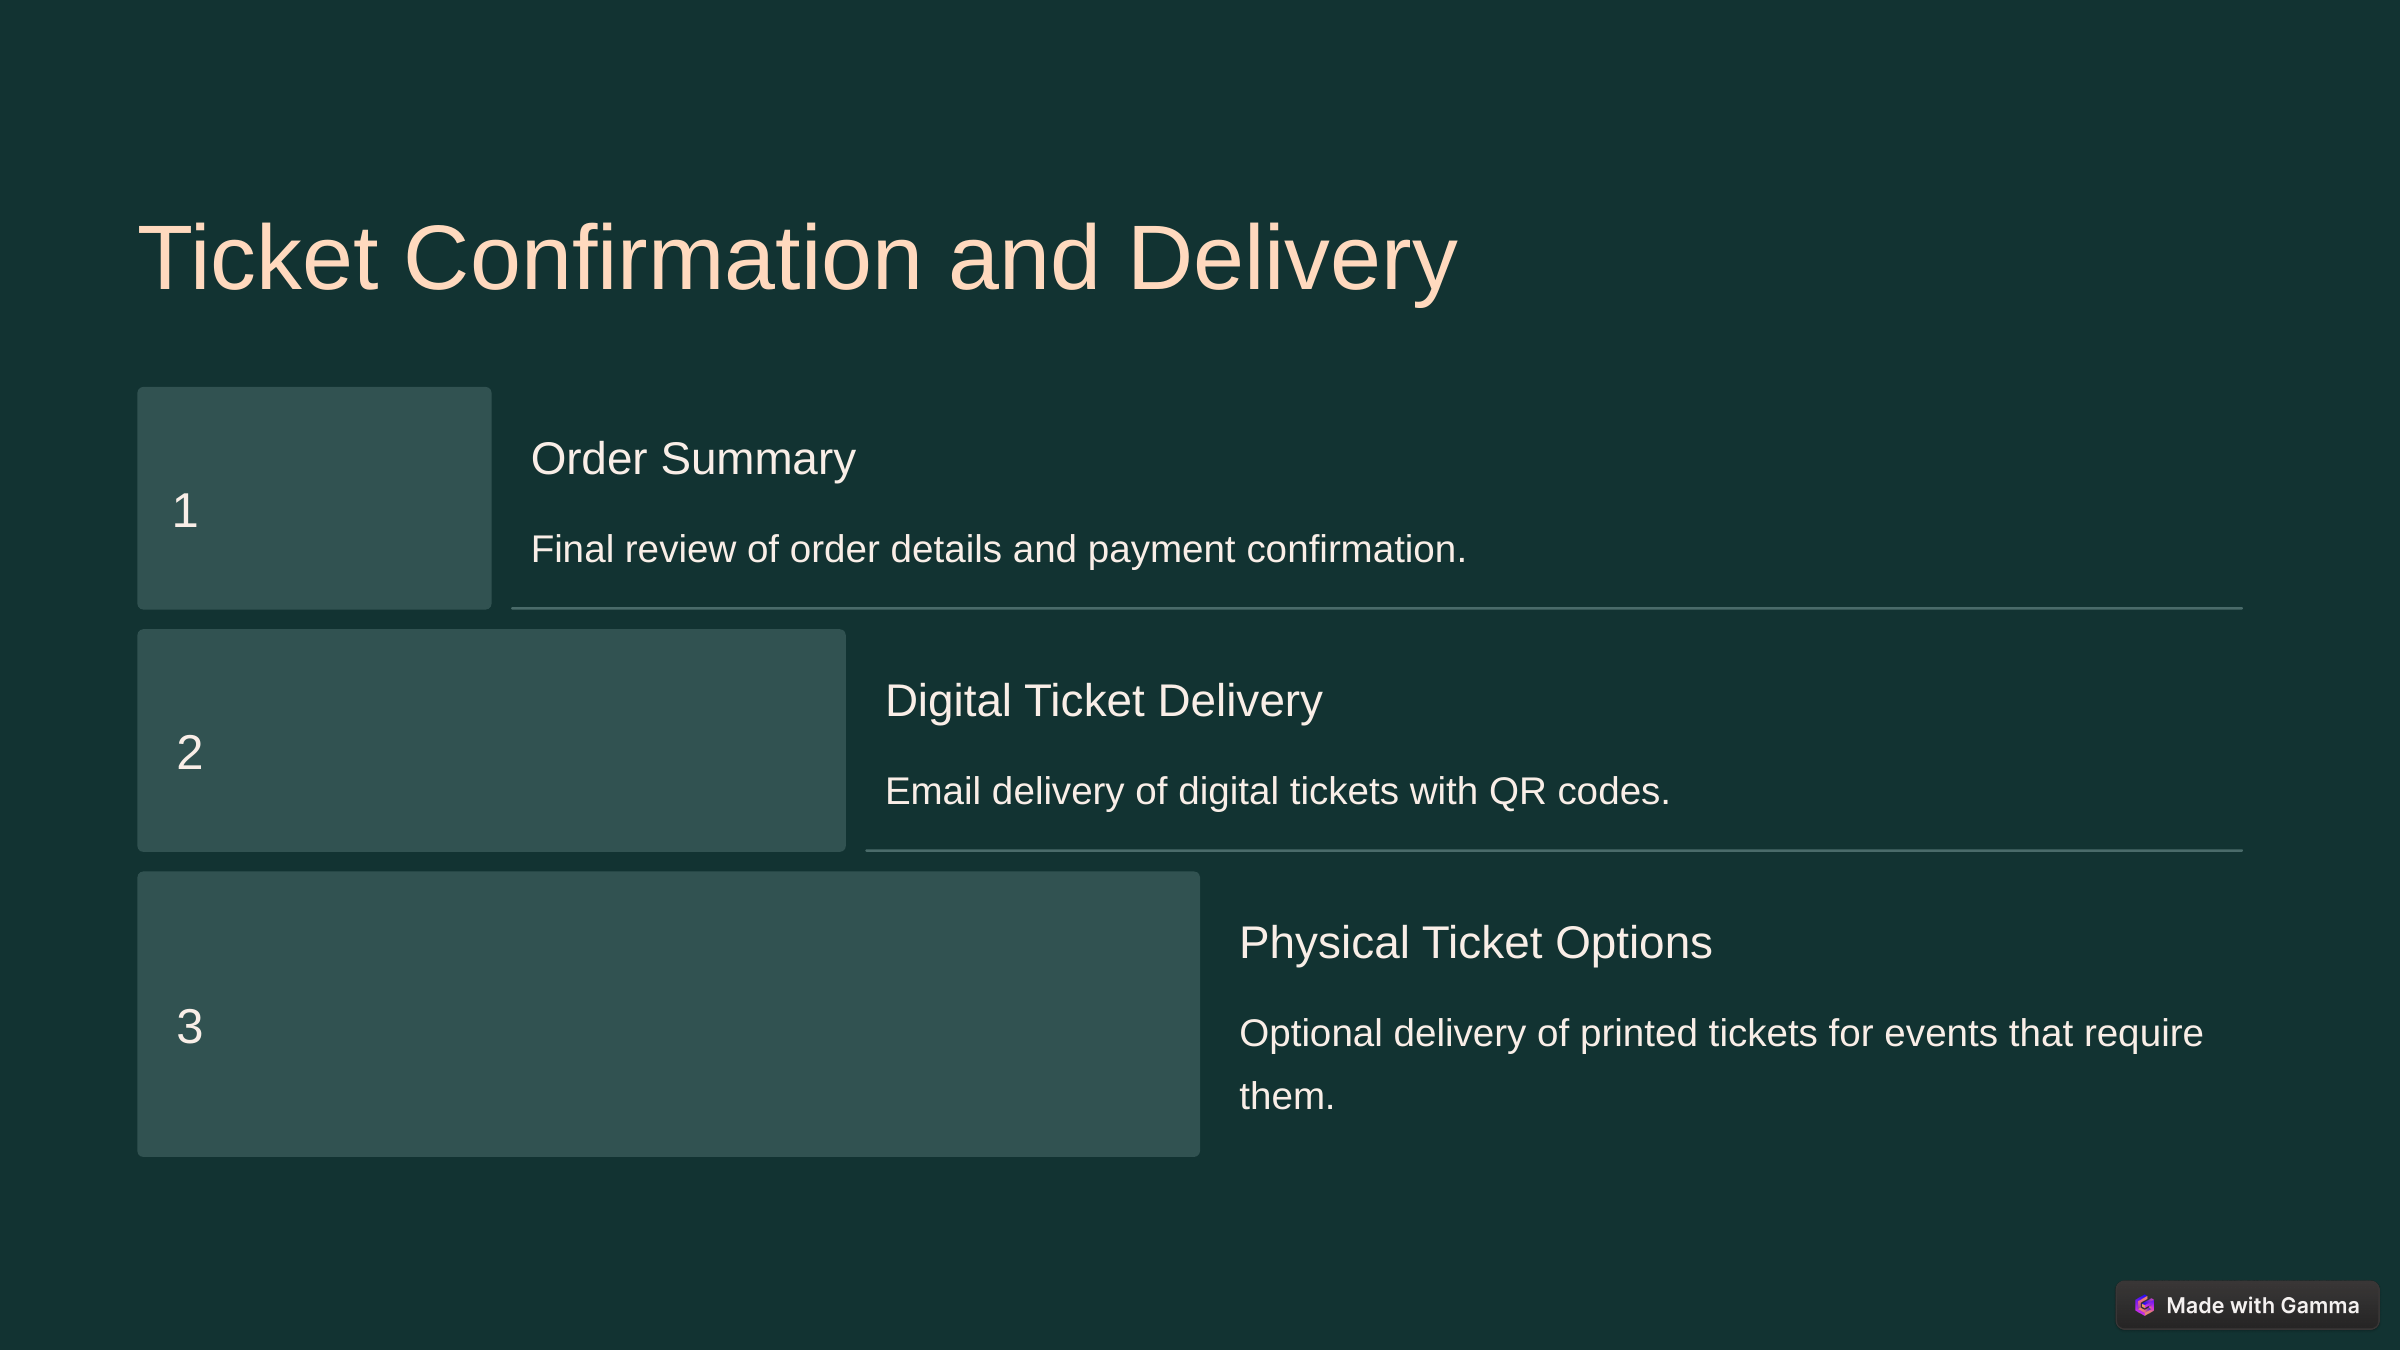

Ticket Confirmation and Delivery

Order Summary
1
Final review of order details and payment confirmation.

Digital Ticket Delivery
2
Email delivery of digital tickets with QR codes.

Physical Ticket Options
3
Optional delivery of printed tickets for events that require them.